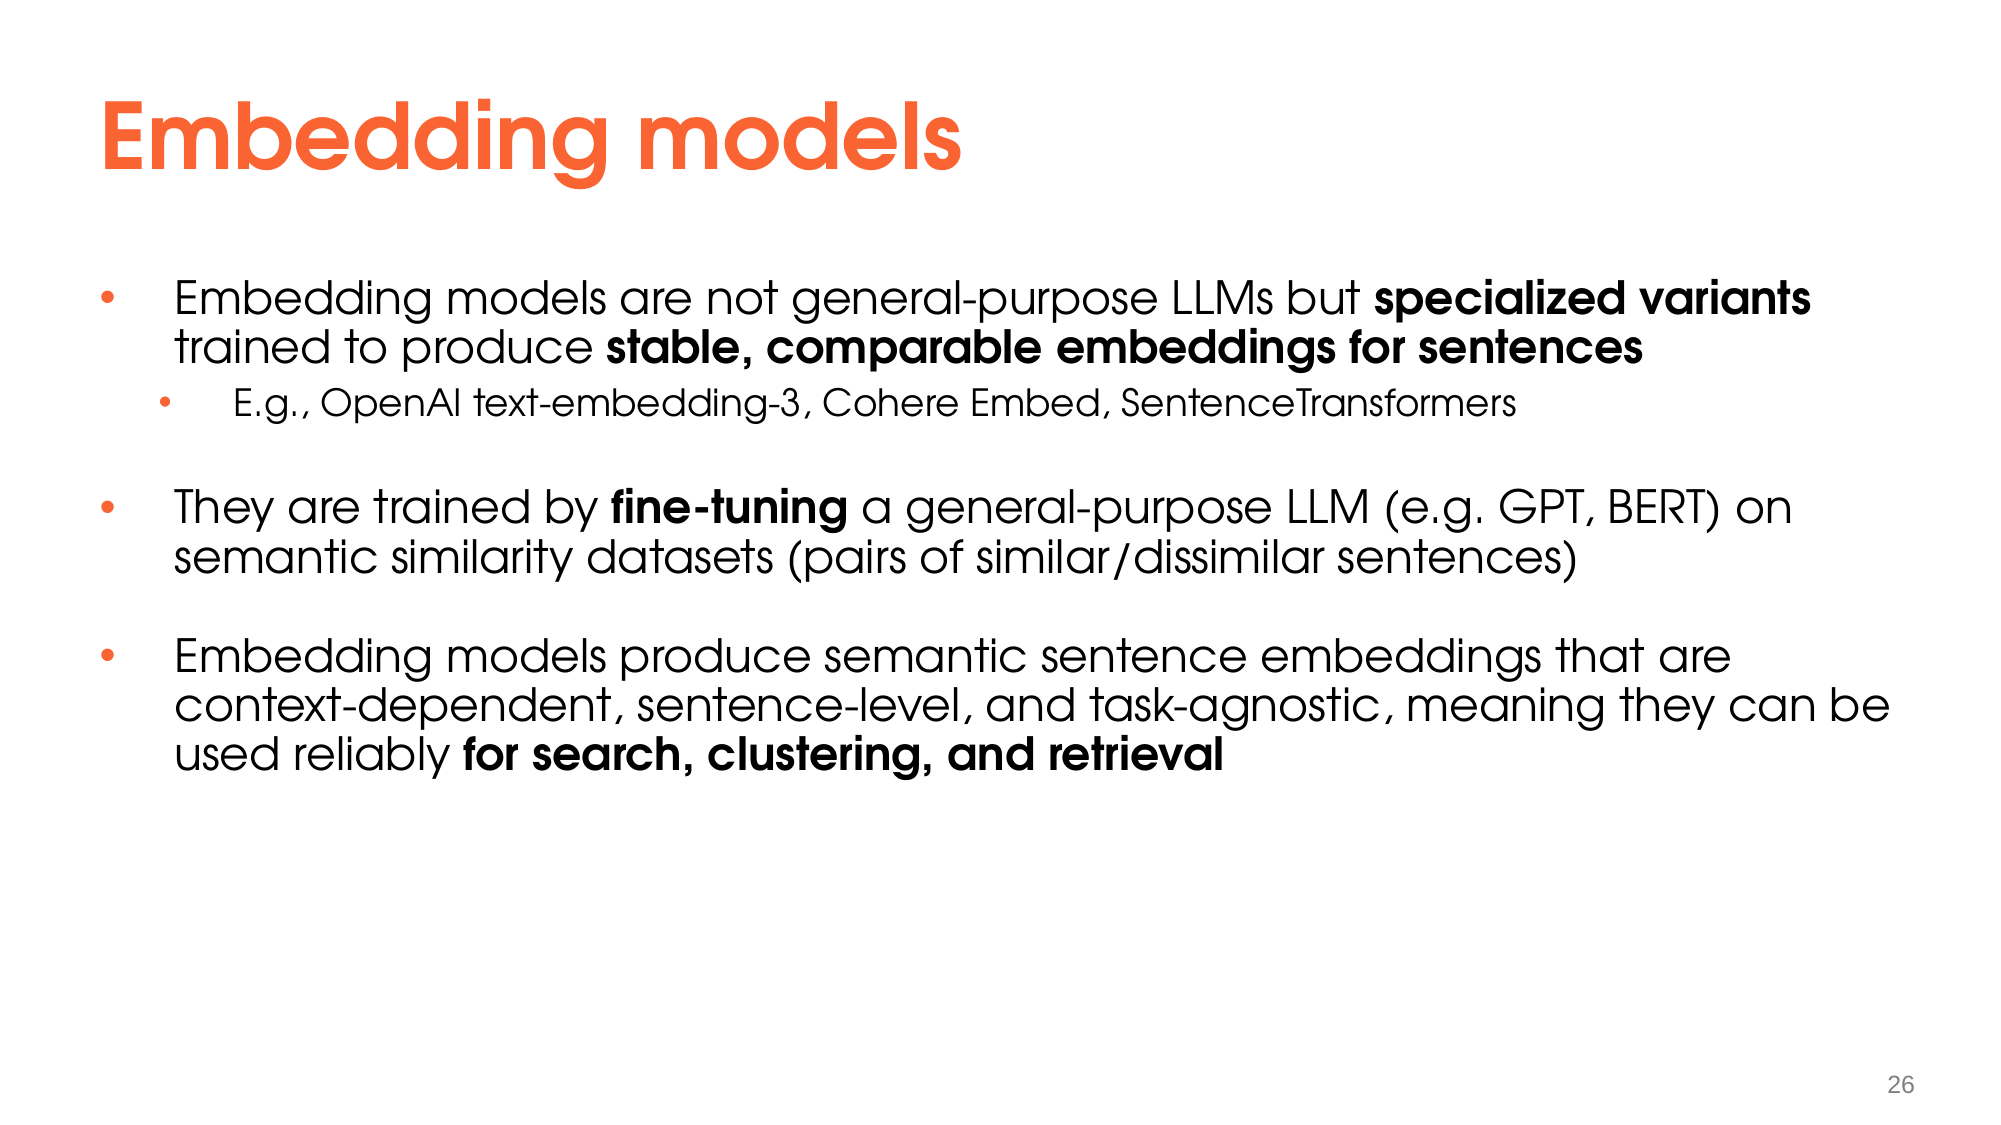

# Embedding models
Embedding models are not general-purpose LLMs but specialized variants trained to produce stable, comparable embeddings for sentences
E.g., OpenAI text-embedding-3, Cohere Embed, SentenceTransformers

They are trained by fine-tuning a general-purpose LLM (e.g. GPT, BERT) on semantic similarity datasets (pairs of similar/dissimilar sentences)
Embedding models produce semantic sentence embeddings that are context-dependent, sentence-level, and task-agnostic, meaning they can be used reliably for search, clustering, and retrieval

26